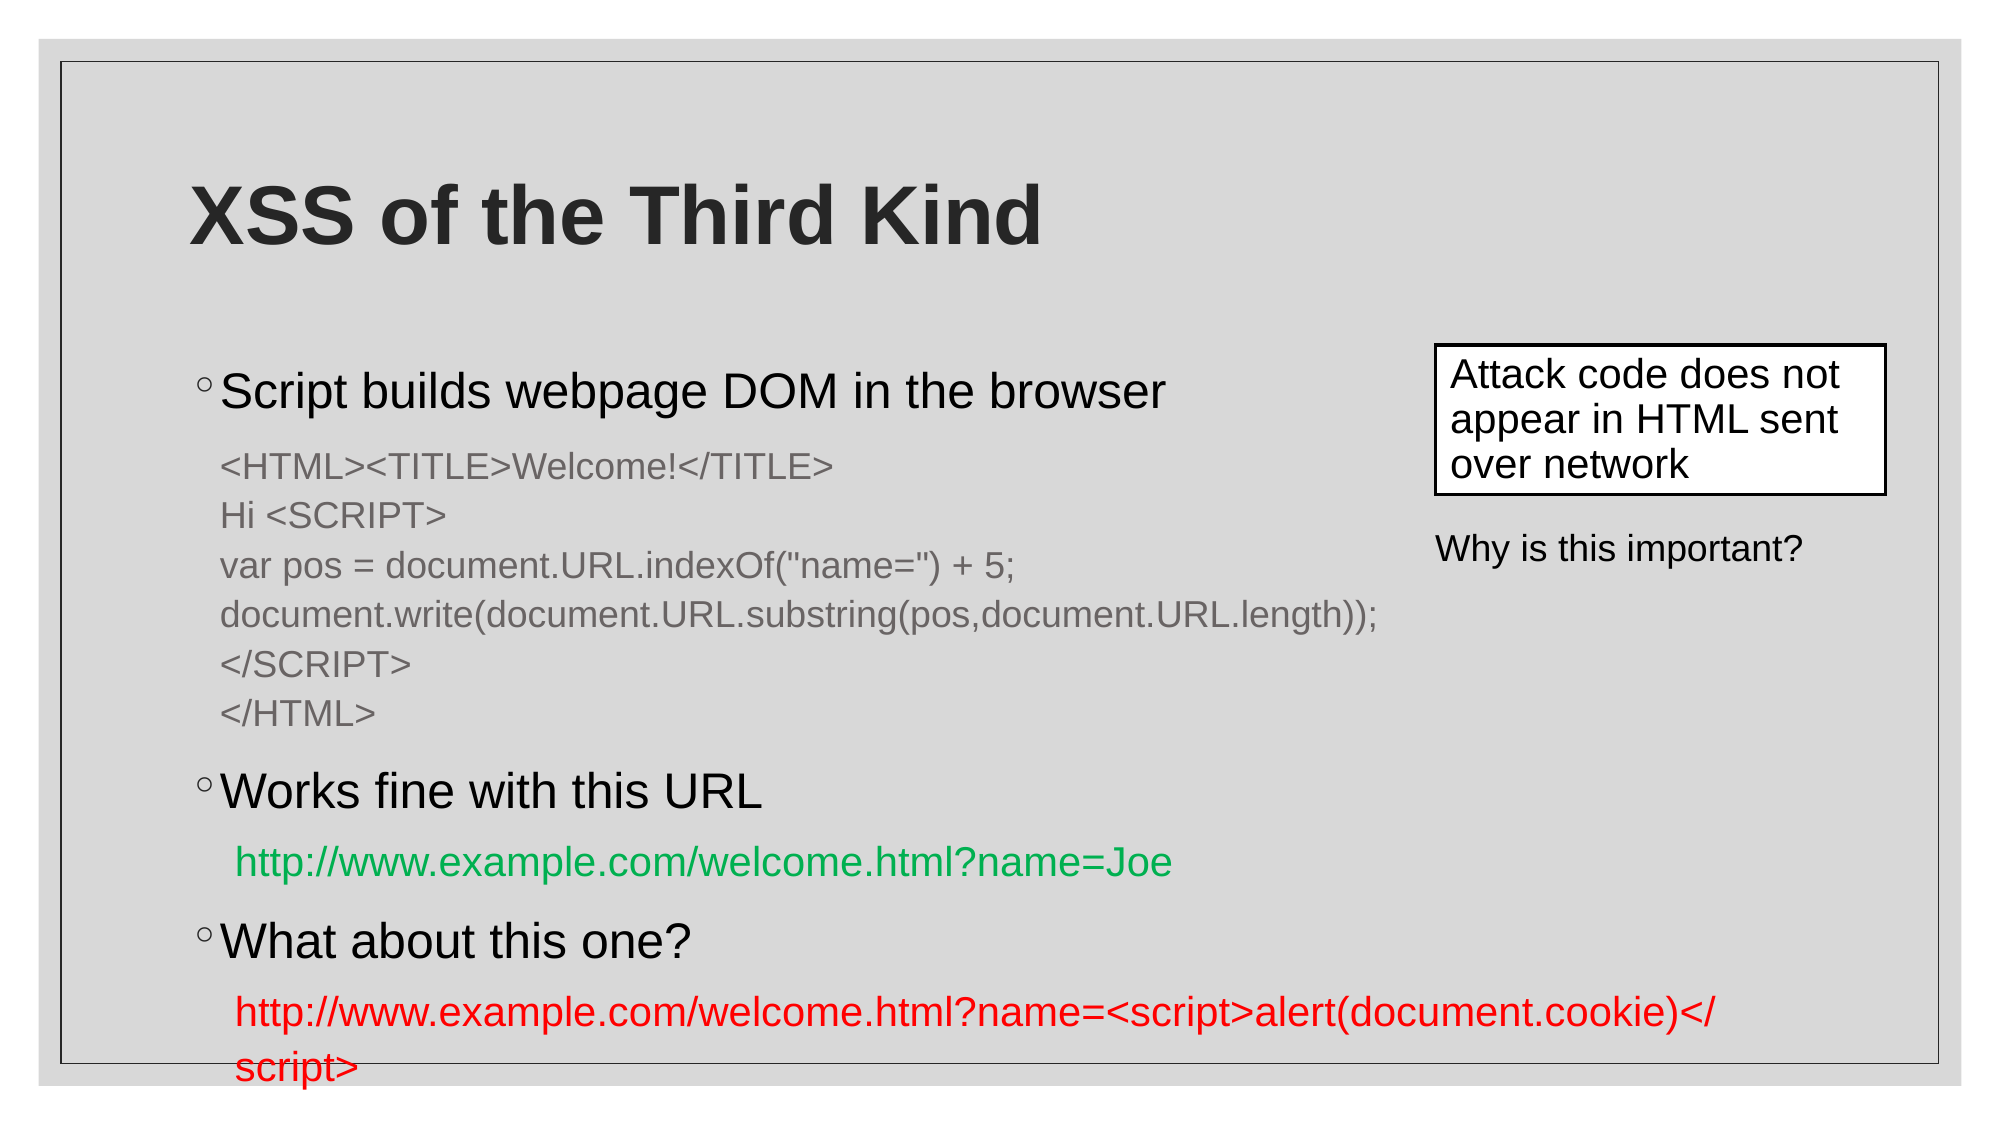

# XSS of the Third Kind
Script builds webpage DOM in the browser
	<HTML><TITLE>Welcome!</TITLE>
Hi <SCRIPT>
var pos = document.URL.indexOf("name=") + 5; document.write(document.URL.substring(pos,document.URL.length));
</SCRIPT>
</HTML>
Works fine with this URL
http://www.example.com/welcome.html?name=Joe
What about this one?
http://www.example.com/welcome.html?name=<script>alert(document.cookie)</script>

Attack code does not appear in HTML sent over network
Why is this important?